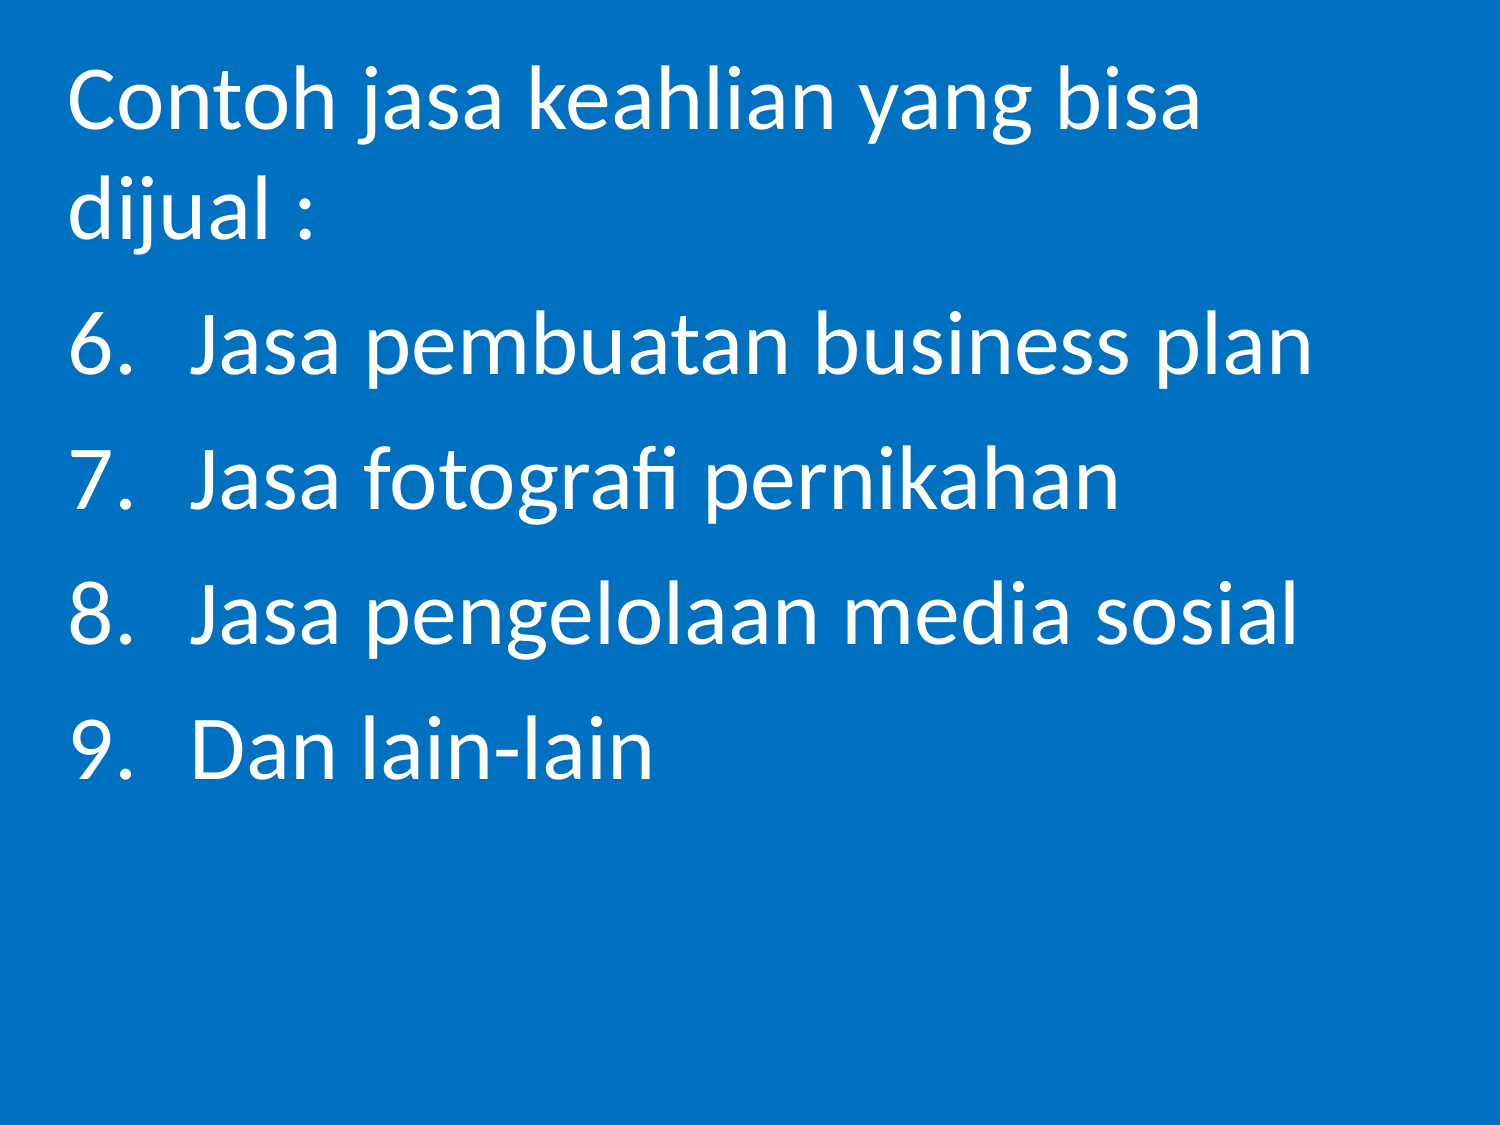

Contoh jasa keahlian yang bisa dijual :
Jasa pembuatan business plan
Jasa fotografi pernikahan
Jasa pengelolaan media sosial
Dan lain-lain